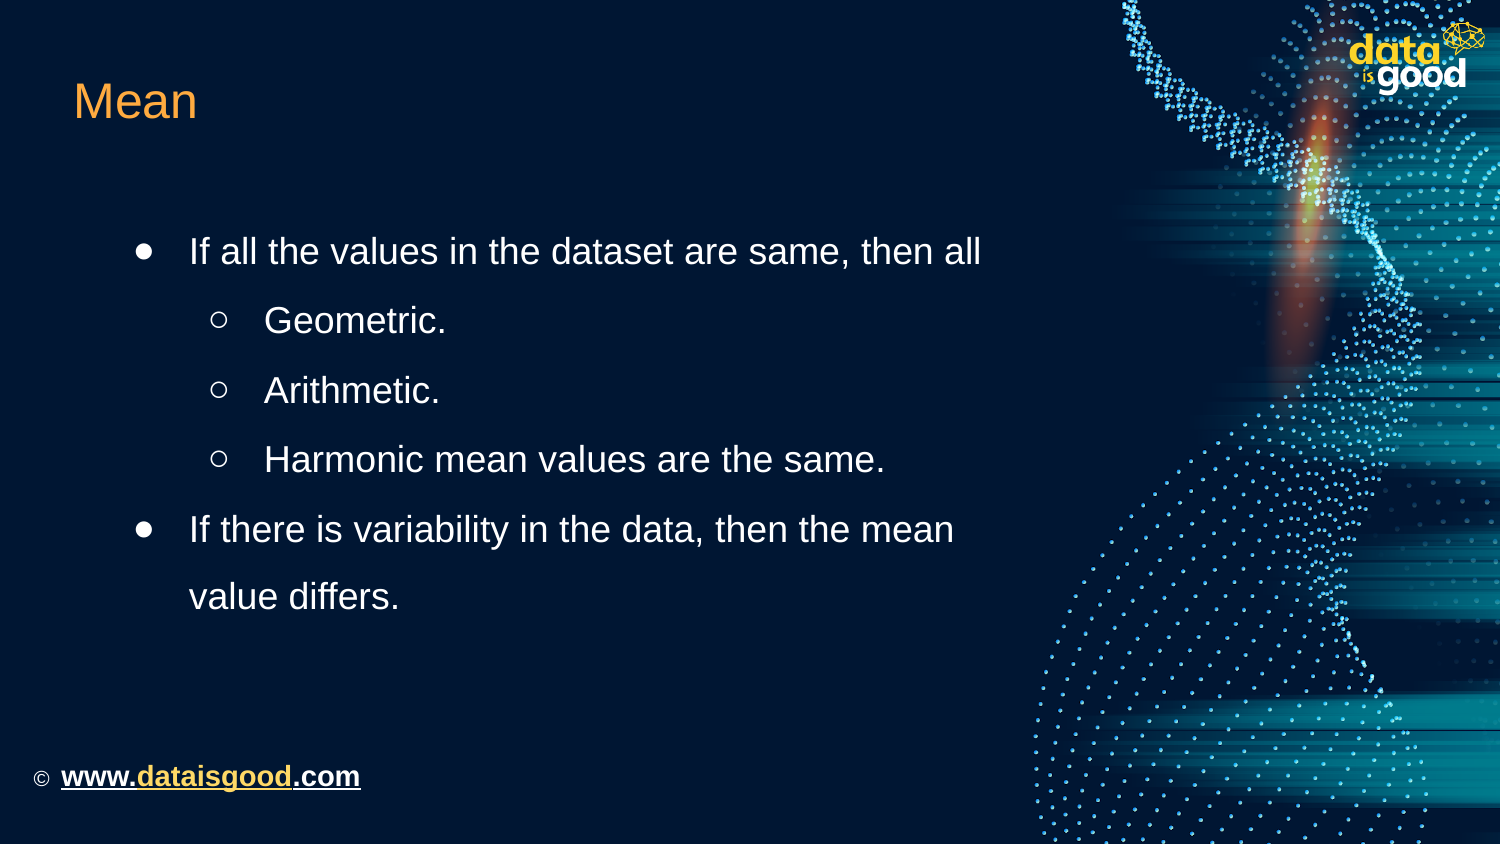

# Mean
If all the values in the dataset are same, then all
Geometric.
Arithmetic.
Harmonic mean values are the same.
If there is variability in the data, then the mean value differs.